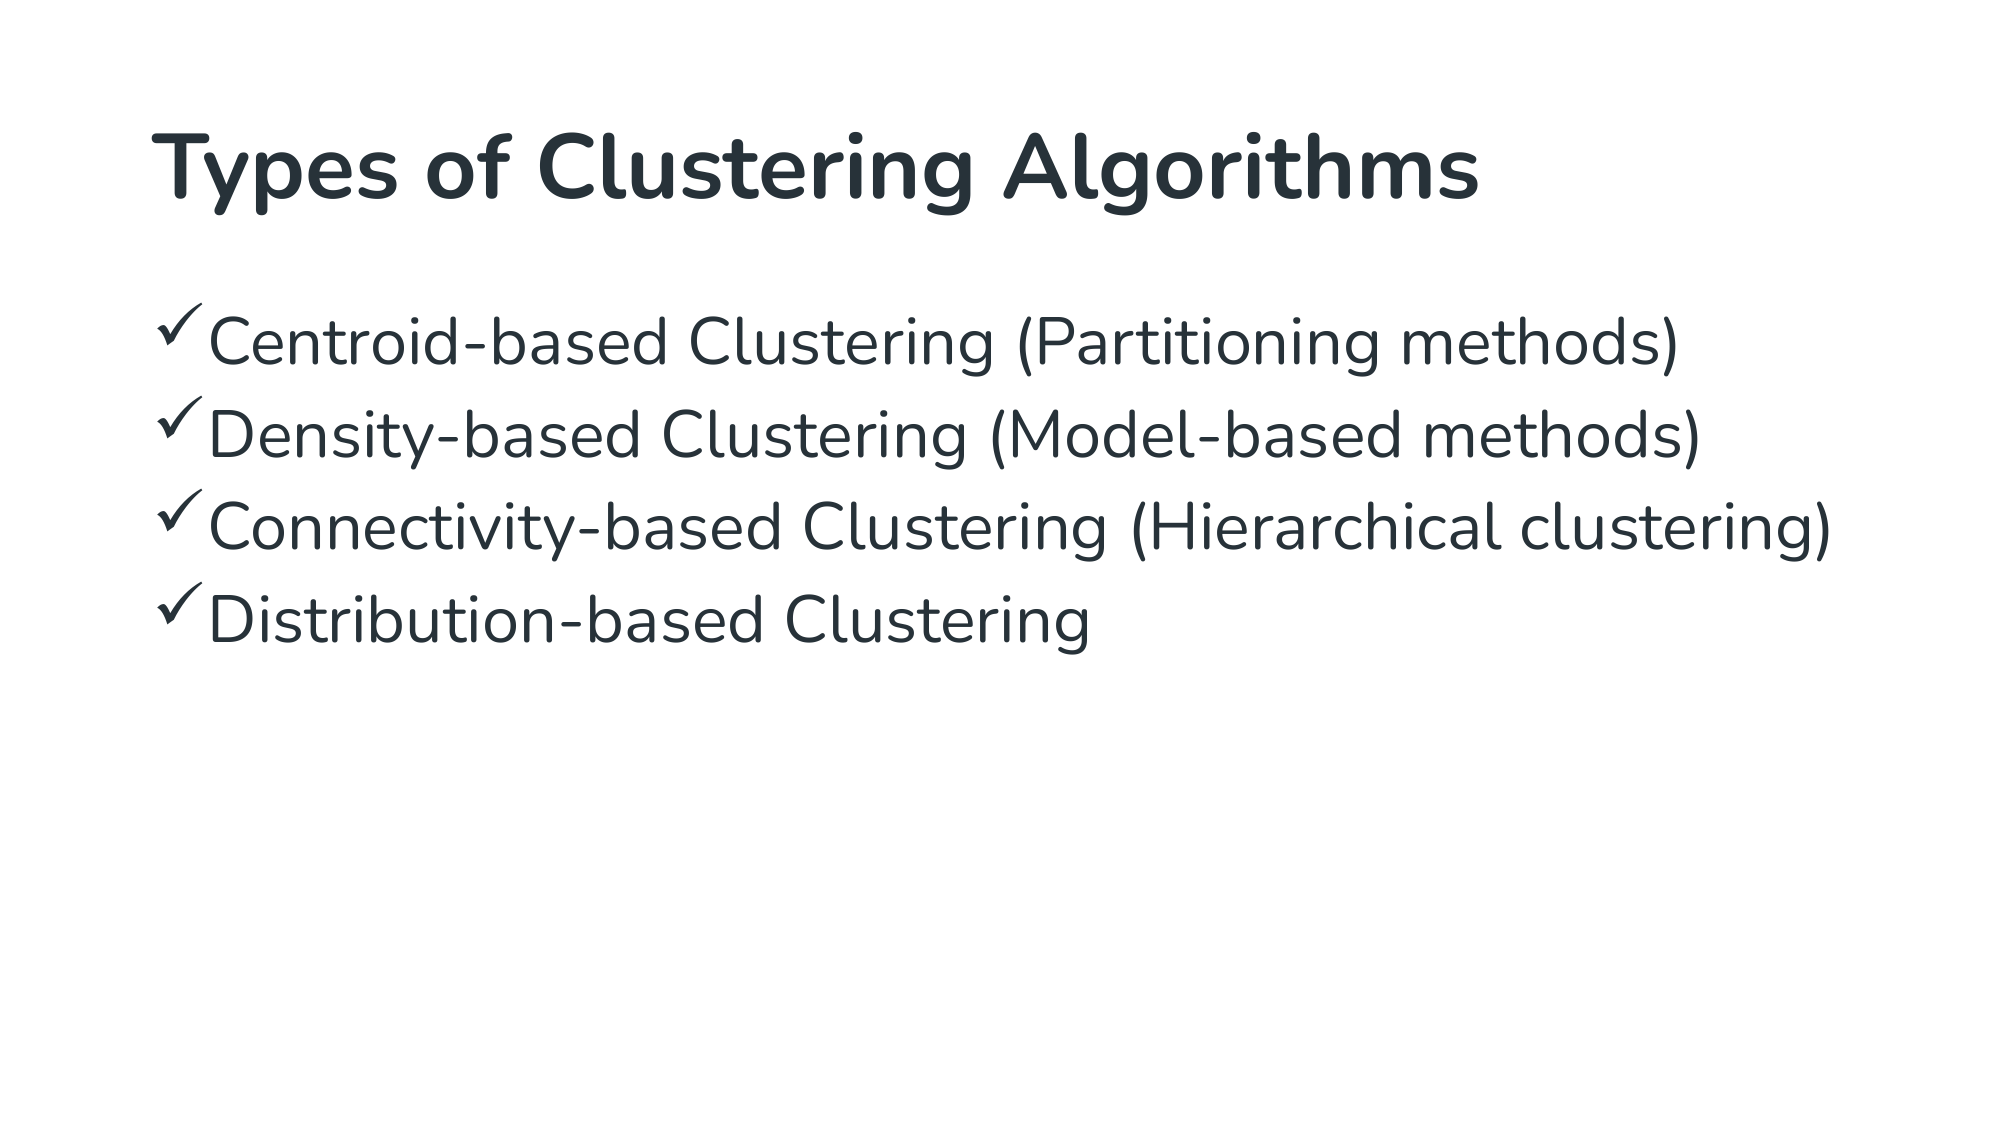

# Types of Clustering Algorithms
Centroid-based Clustering (Partitioning methods)
Density-based Clustering (Model-based methods)
Connectivity-based Clustering (Hierarchical clustering)
Distribution-based Clustering